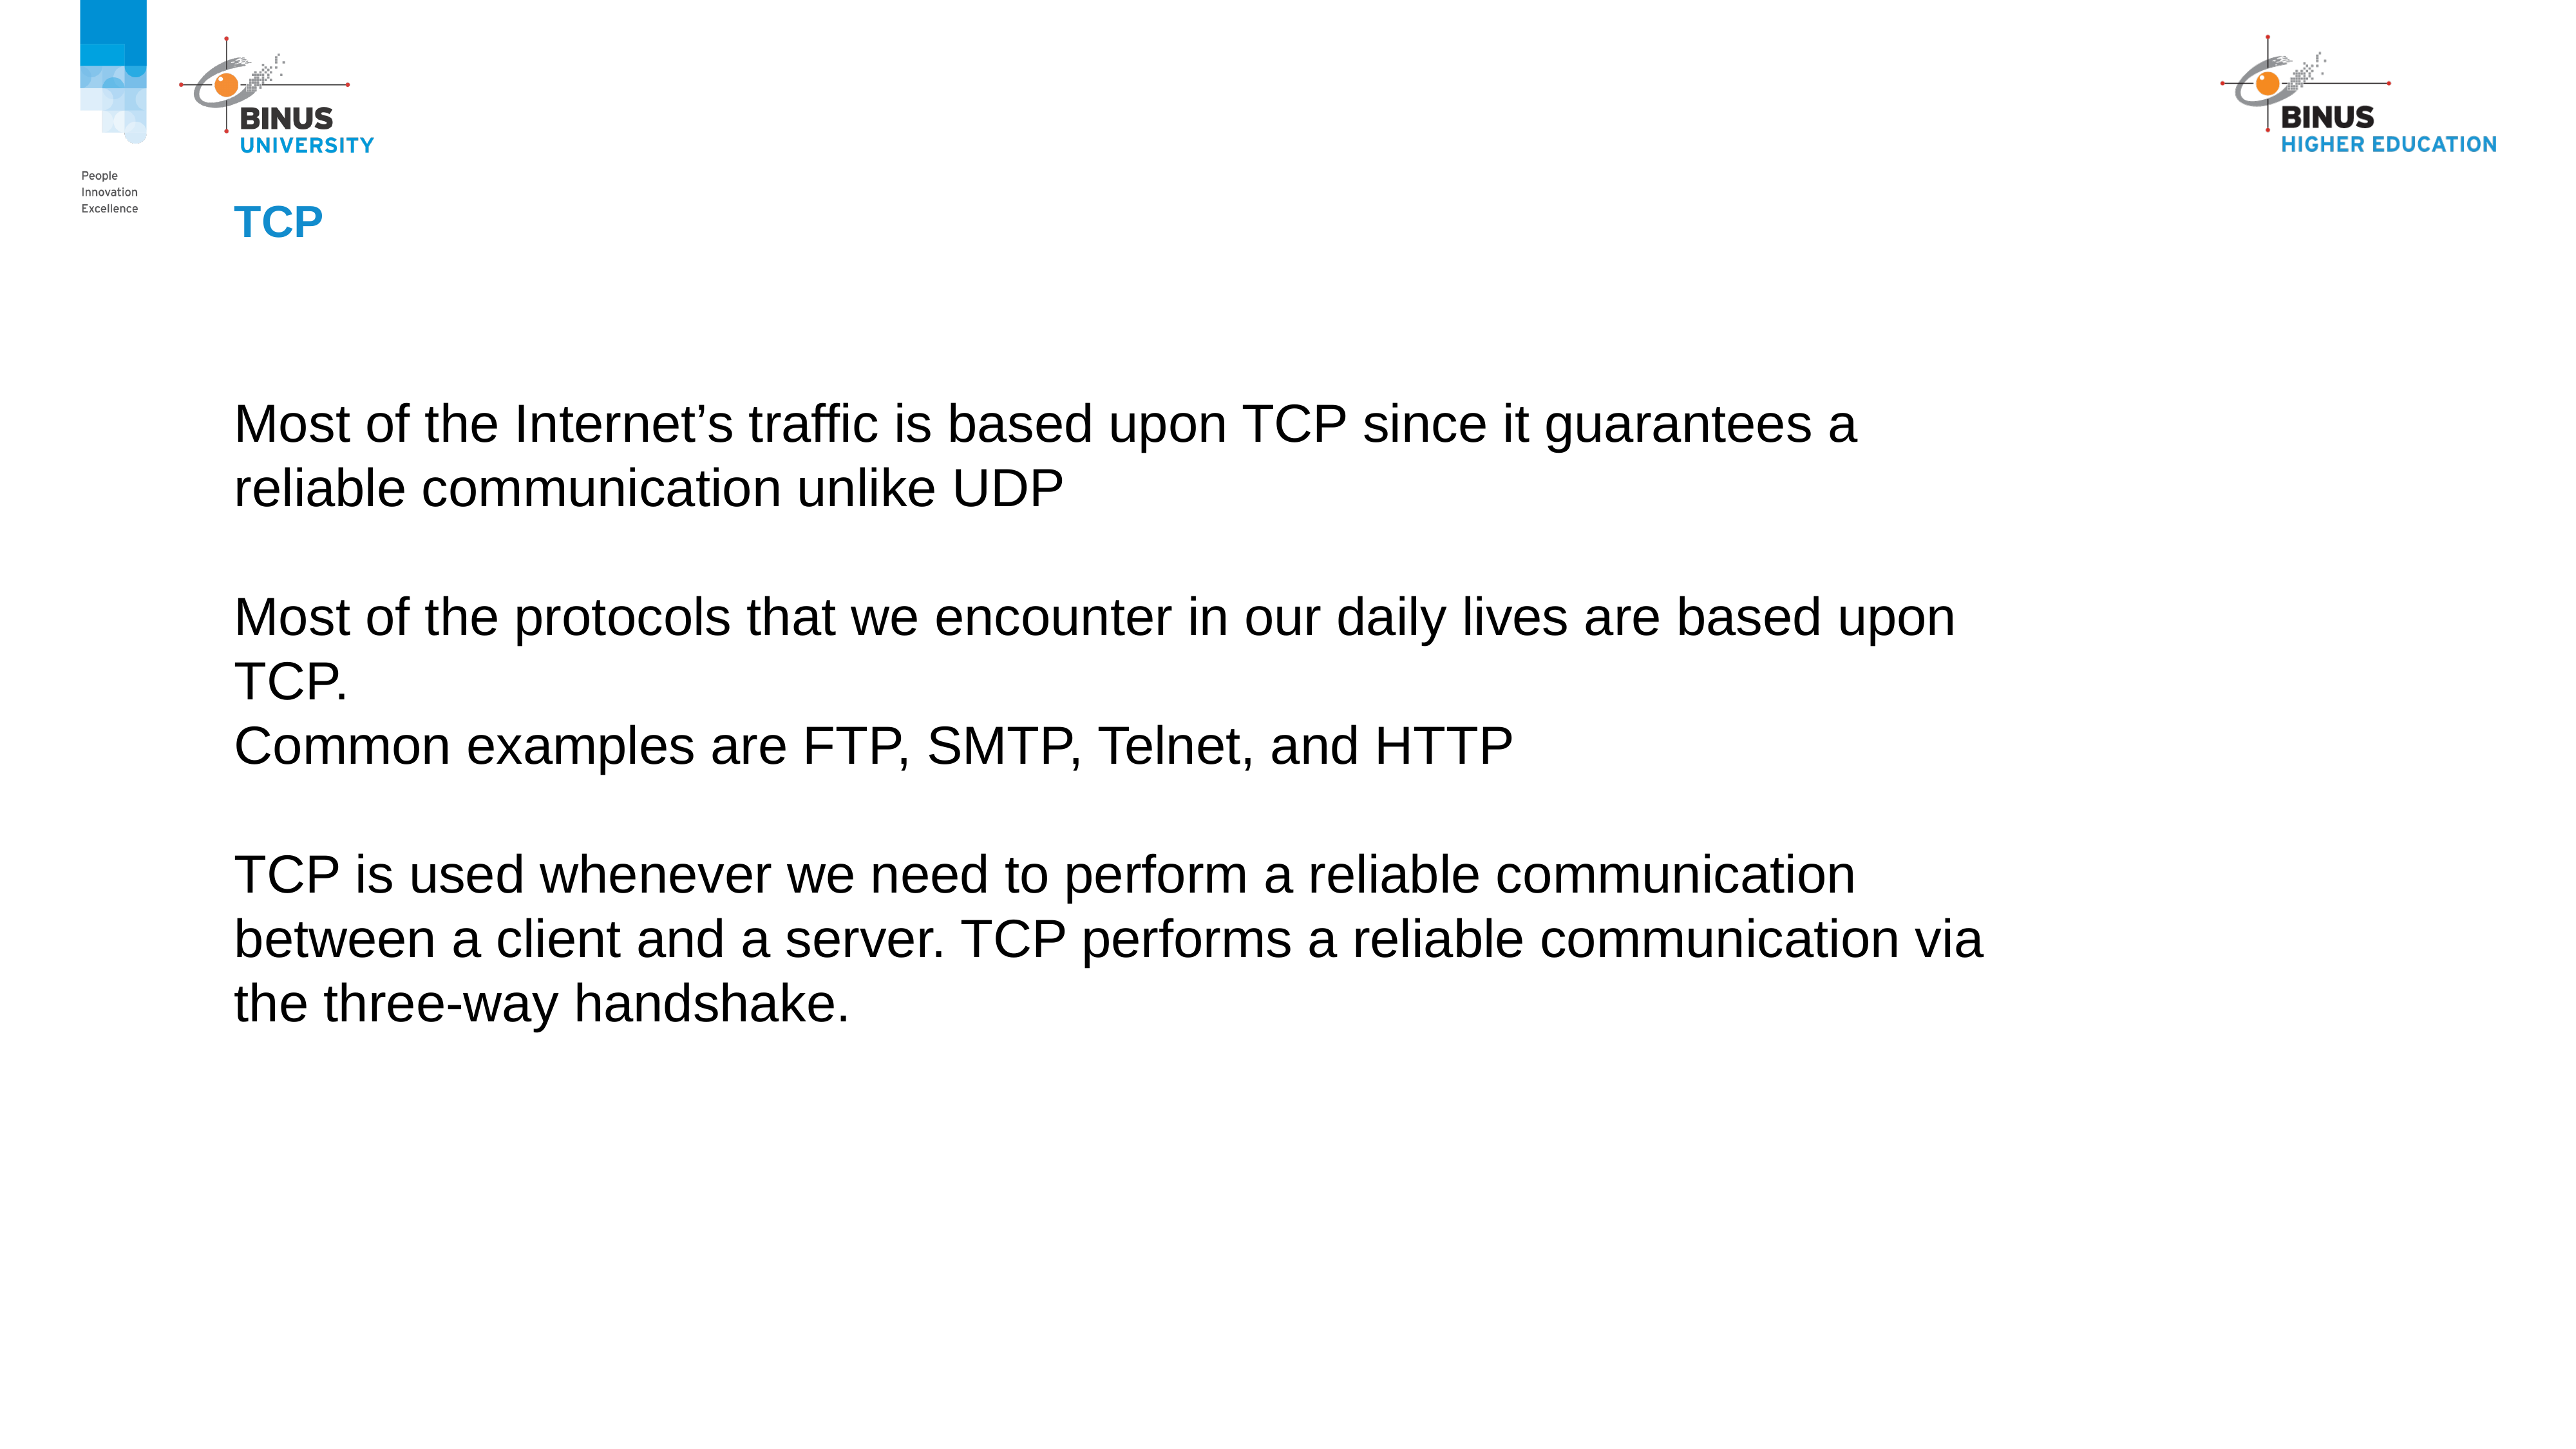

# tcp

Most of the Internet’s traffic is based upon TCP since it guarantees a reliable communication unlike UDP

Most of the protocols that we encounter in our daily lives are based upon TCP.
Common examples are FTP, SMTP, Telnet, and HTTP

TCP is used whenever we need to perform a reliable communication between a client and a server. TCP performs a reliable communication via the three-way handshake.